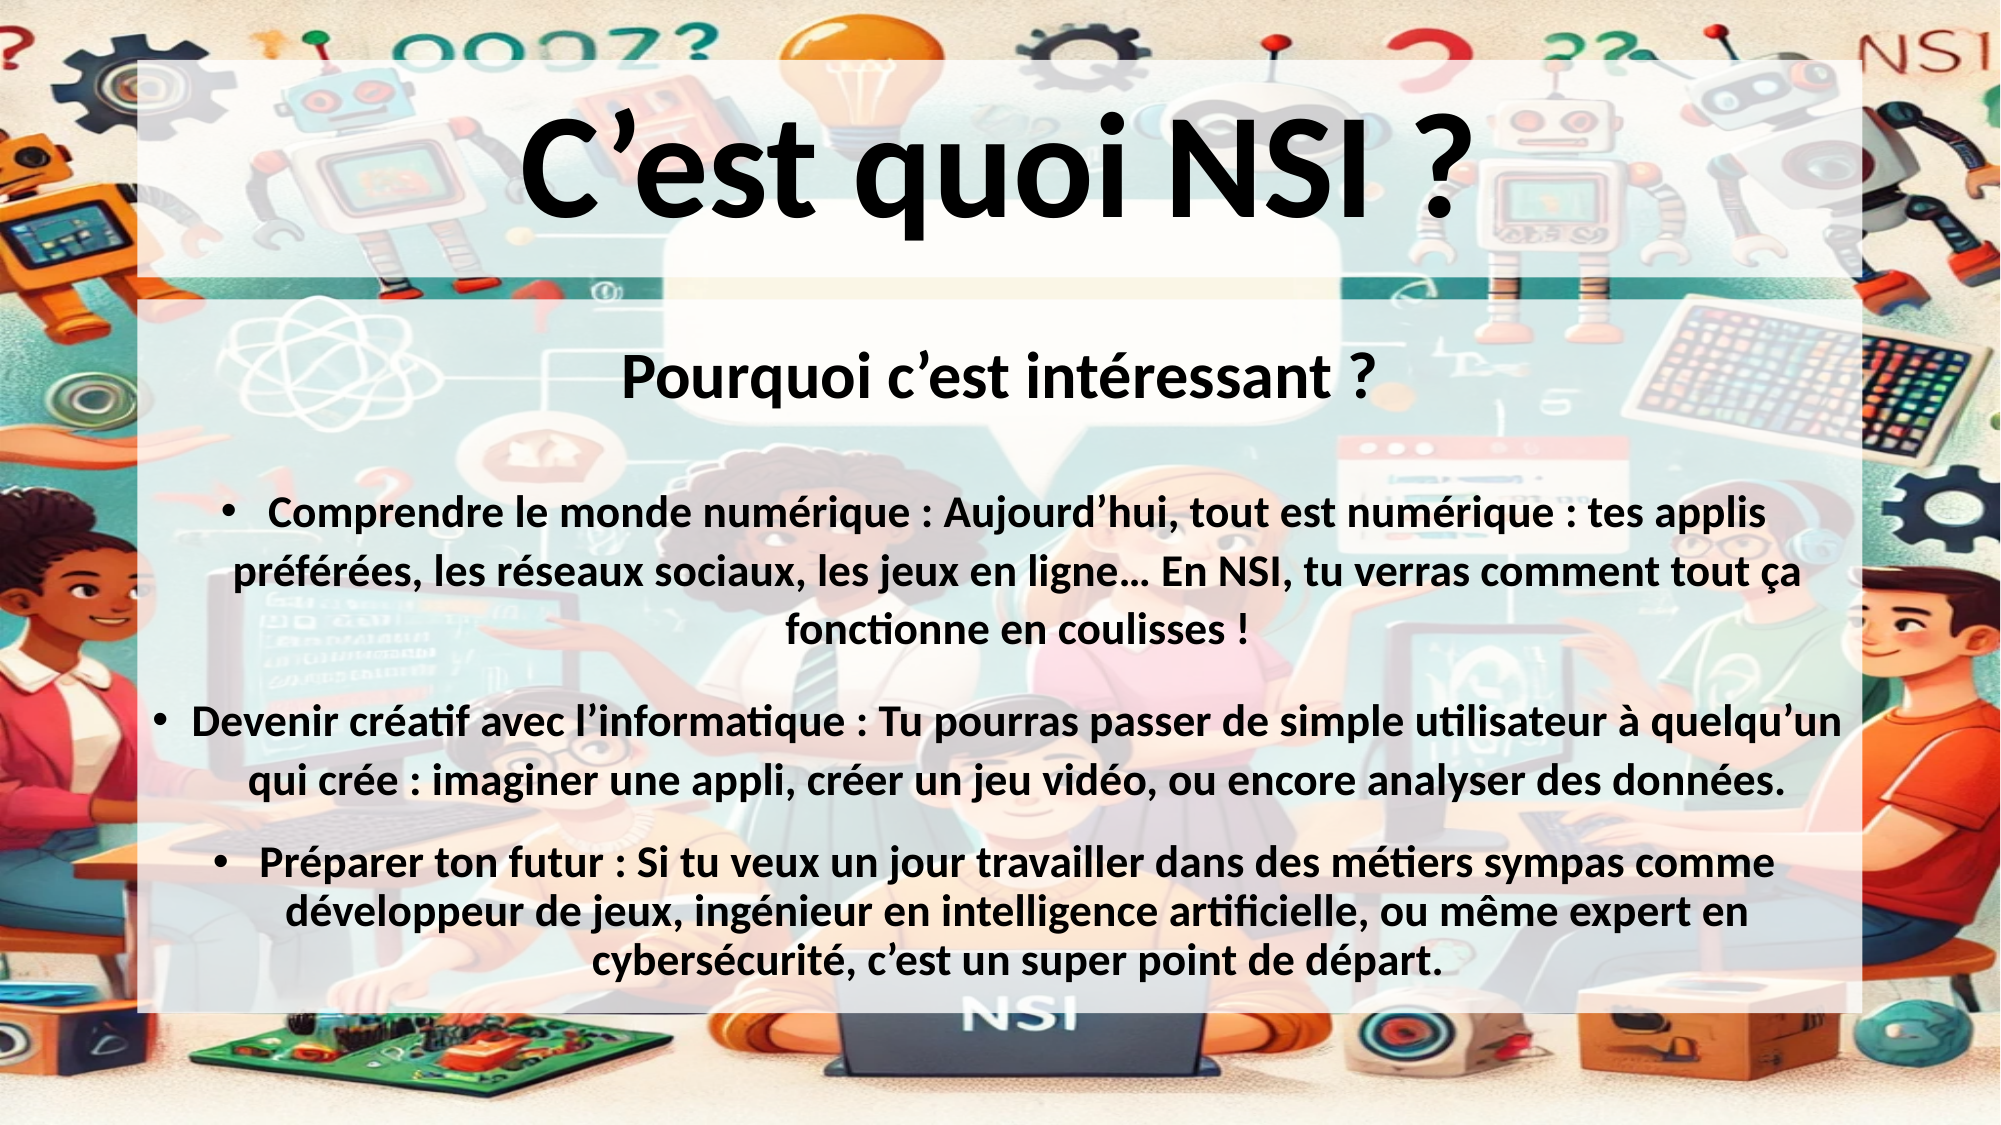

# C’est quoi NSI ?
Pourquoi c’est intéressant ?

Comprendre le monde numérique : Aujourd’hui, tout est numérique : tes applis préférées, les réseaux sociaux, les jeux en ligne… En NSI, tu verras comment tout ça fonctionne en coulisses !
Devenir créatif avec l’informatique : Tu pourras passer de simple utilisateur à quelqu’un qui crée : imaginer une appli, créer un jeu vidéo, ou encore analyser des données.
Préparer ton futur : Si tu veux un jour travailler dans des métiers sympas comme développeur de jeux, ingénieur en intelligence artificielle, ou même expert en cybersécurité, c’est un super point de départ.